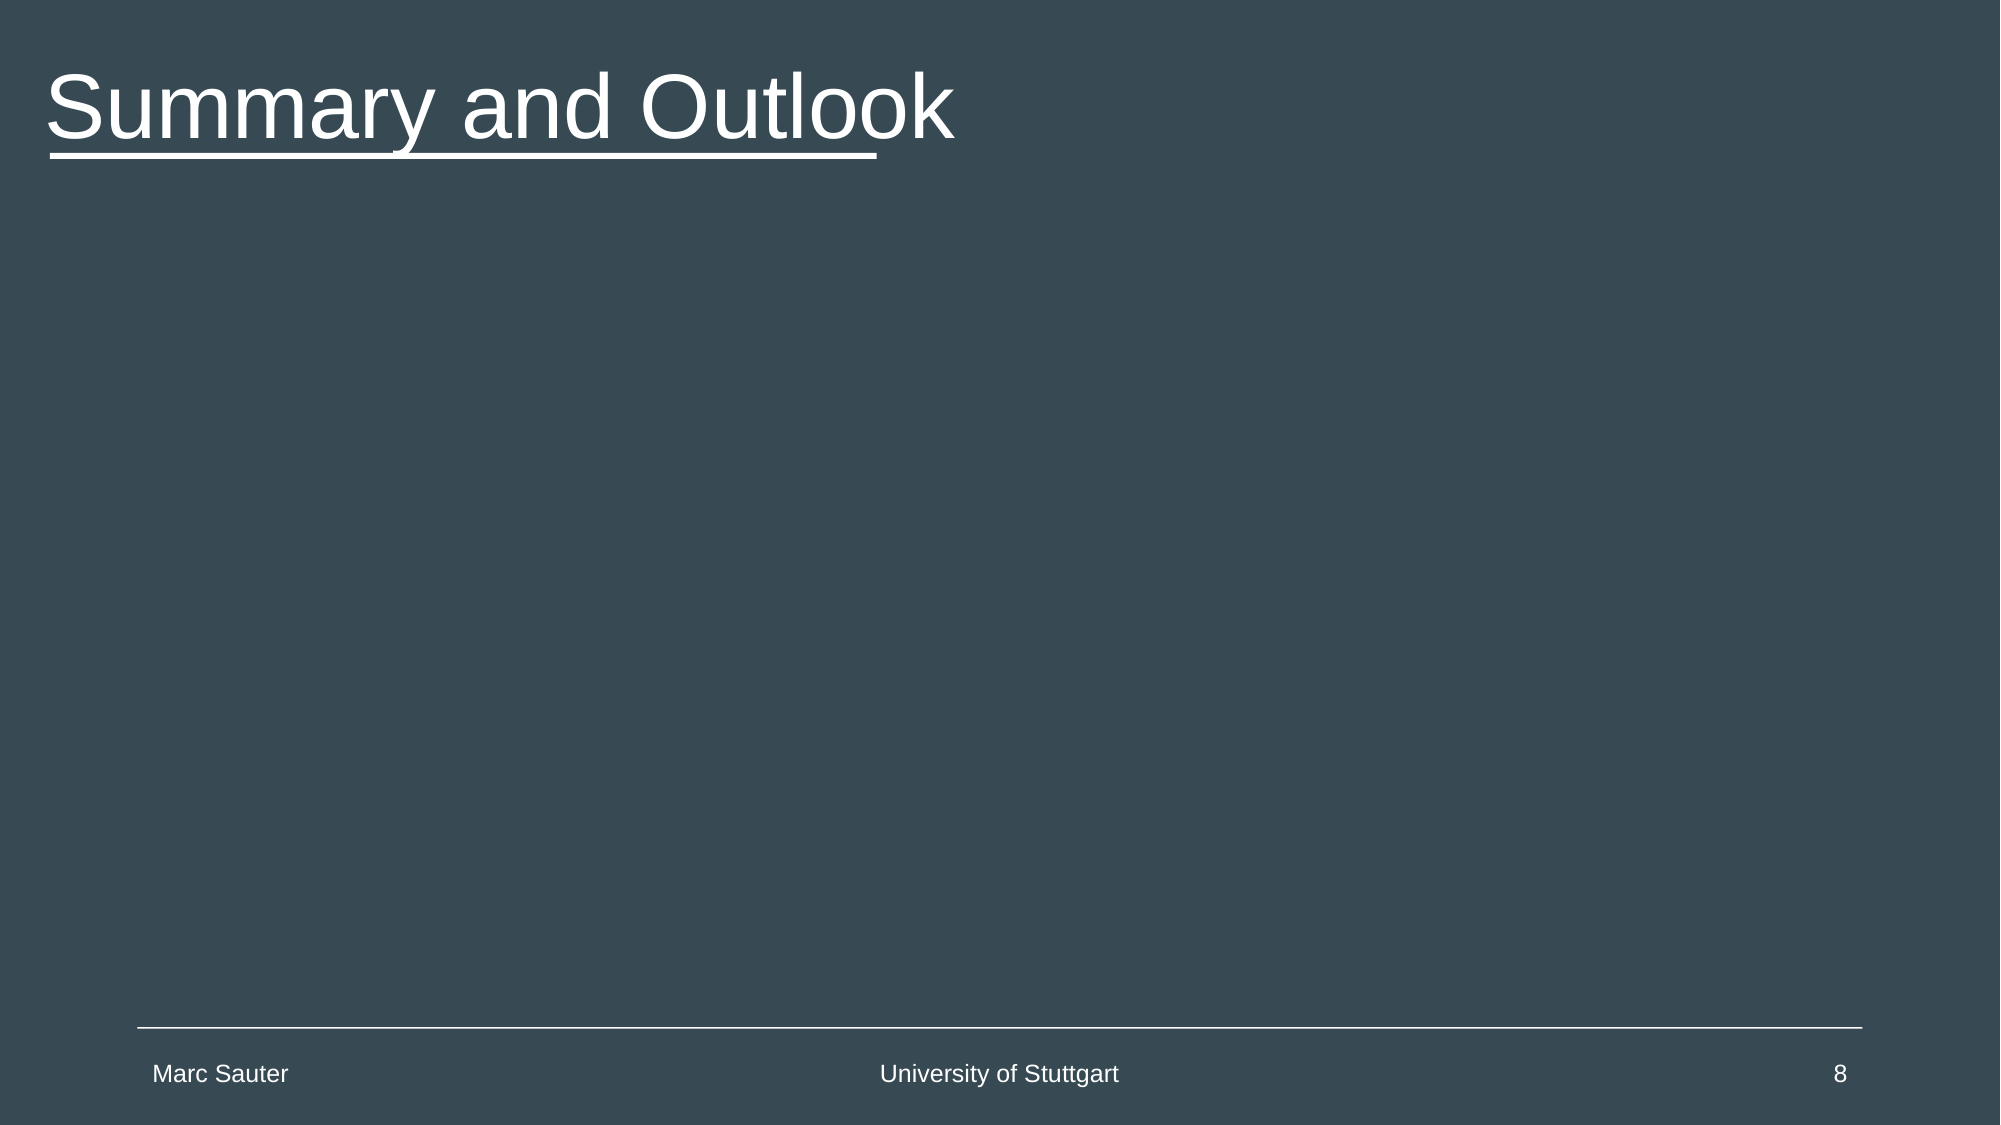

# Summary and Outlook

Marc Sauter
University of Stuttgart
8